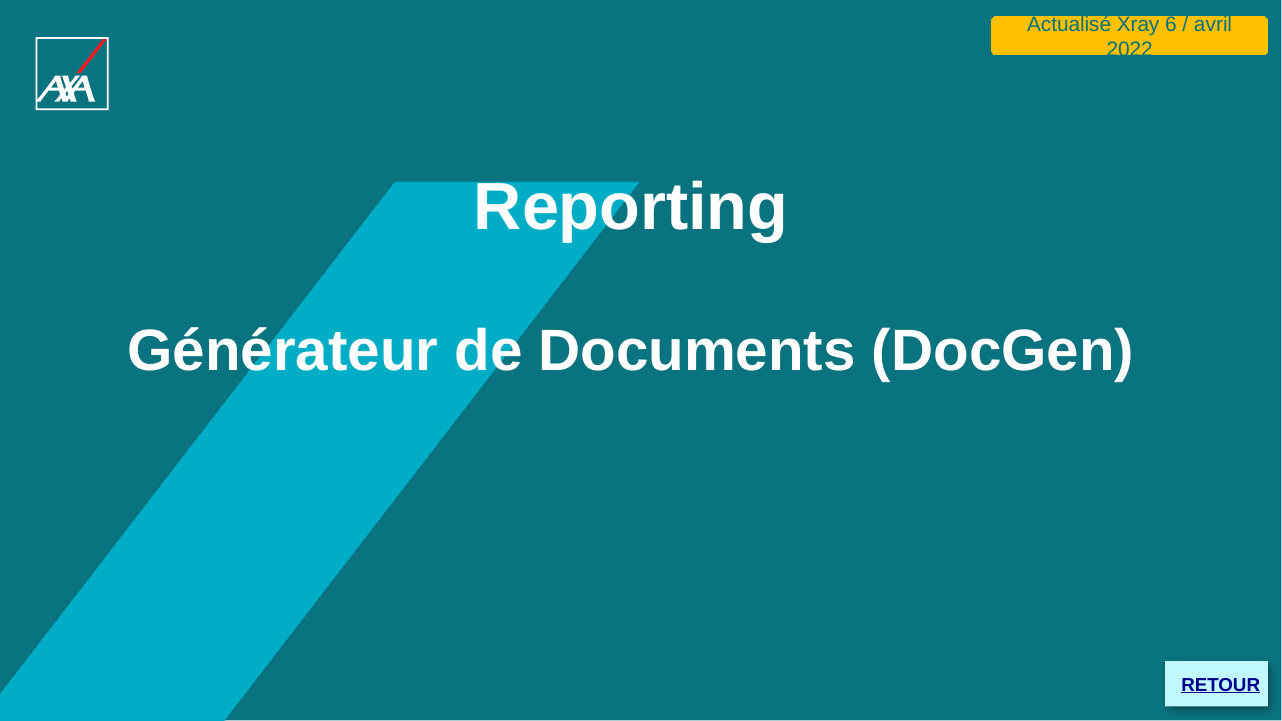

Actualisé Xray 6 / avril 2022
# Reporting Générateur de Documents (DocGen)
  RETOUR